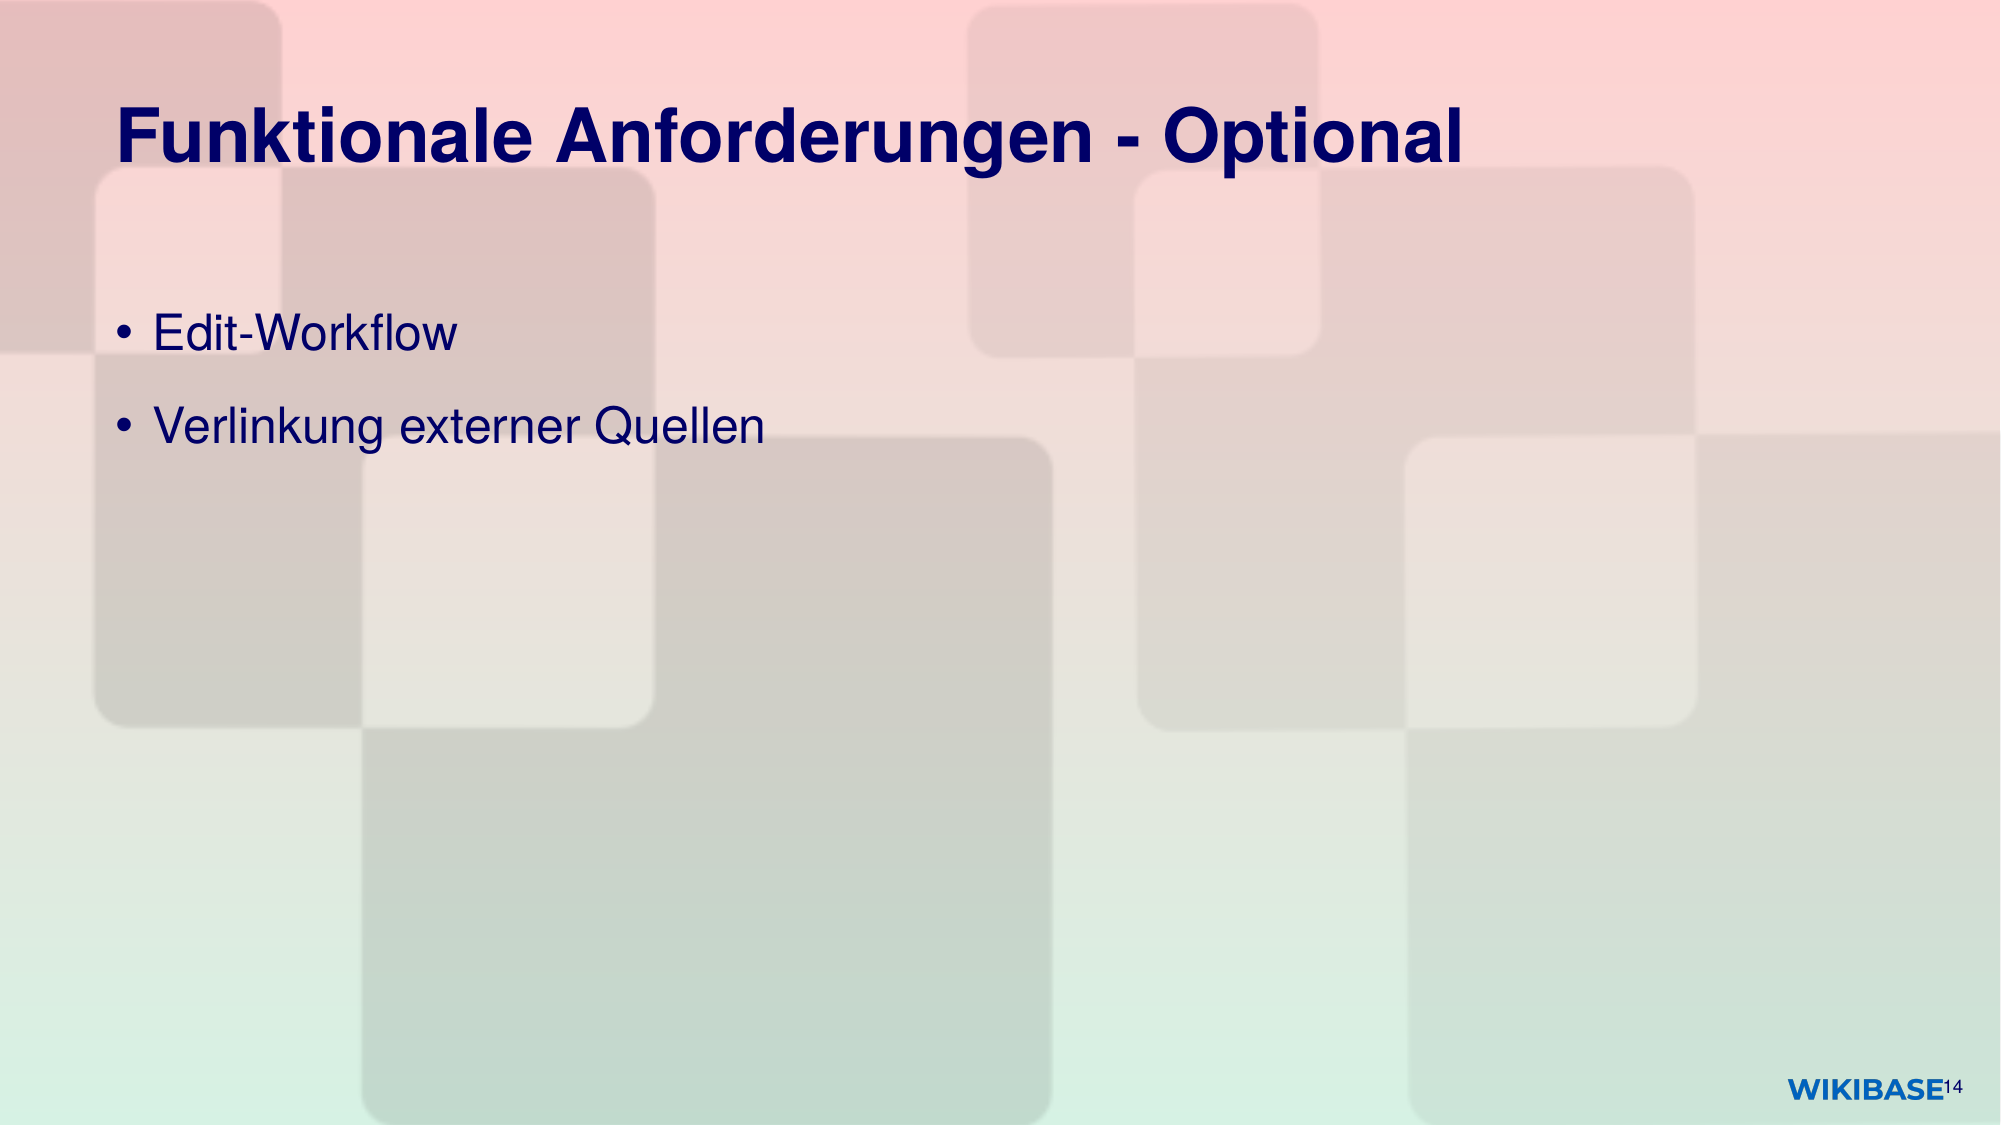

# Funktionale Anforderungen - Optional
Edit-Workflow
Verlinkung externer Quellen
14